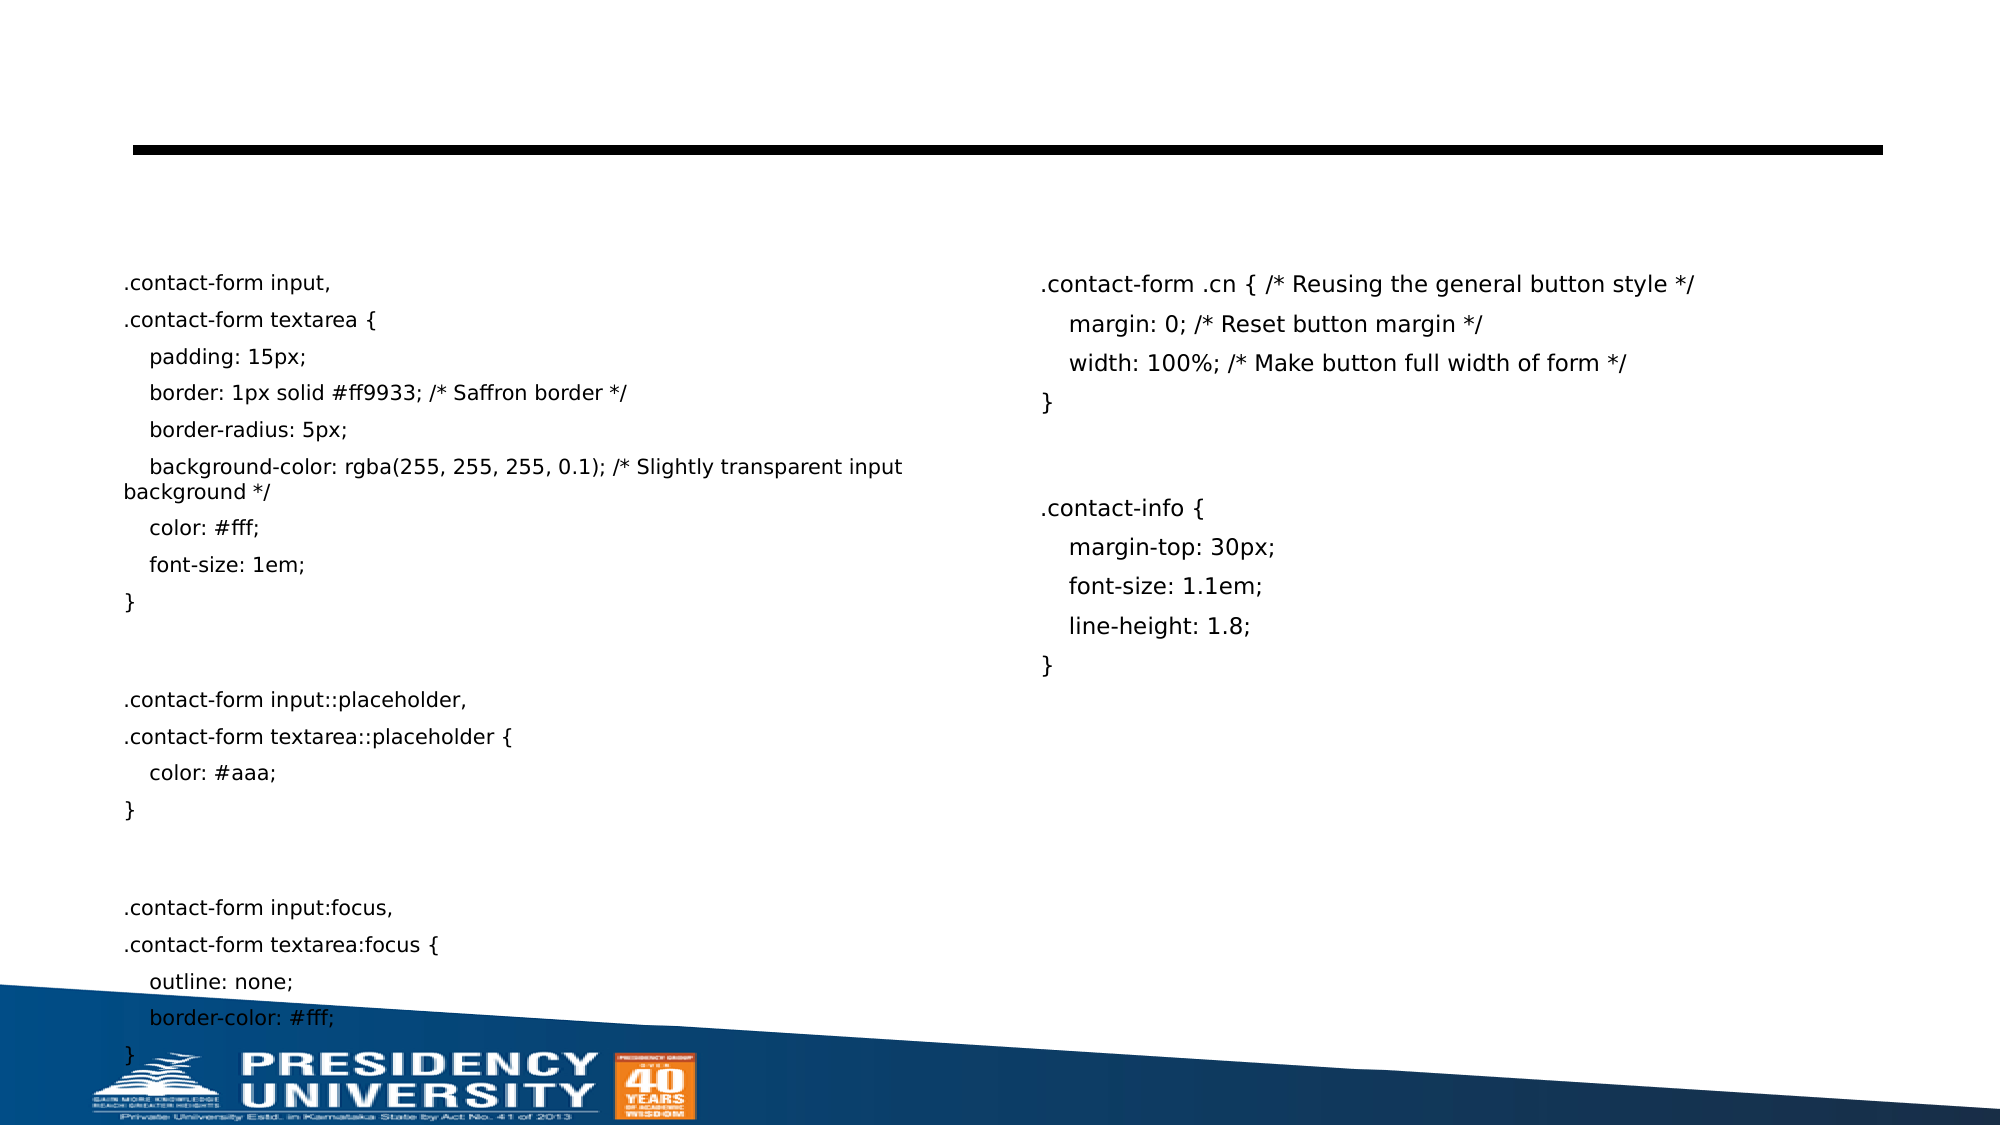

.contact-form input,
.contact-form textarea {
    padding: 15px;
    border: 1px solid #ff9933; /* Saffron border */
    border-radius: 5px;
    background-color: rgba(255, 255, 255, 0.1); /* Slightly transparent input background */
    color: #fff;
    font-size: 1em;
}

.contact-form input::placeholder,
.contact-form textarea::placeholder {
    color: #aaa;
}

.contact-form input:focus,
.contact-form textarea:focus {
    outline: none;
    border-color: #fff;
}

.contact-form .cn { /* Reusing the general button style */
    margin: 0; /* Reset button margin */
    width: 100%; /* Make button full width of form */
}

.contact-info {
    margin-top: 30px;
    font-size: 1.1em;
    line-height: 1.8;
}